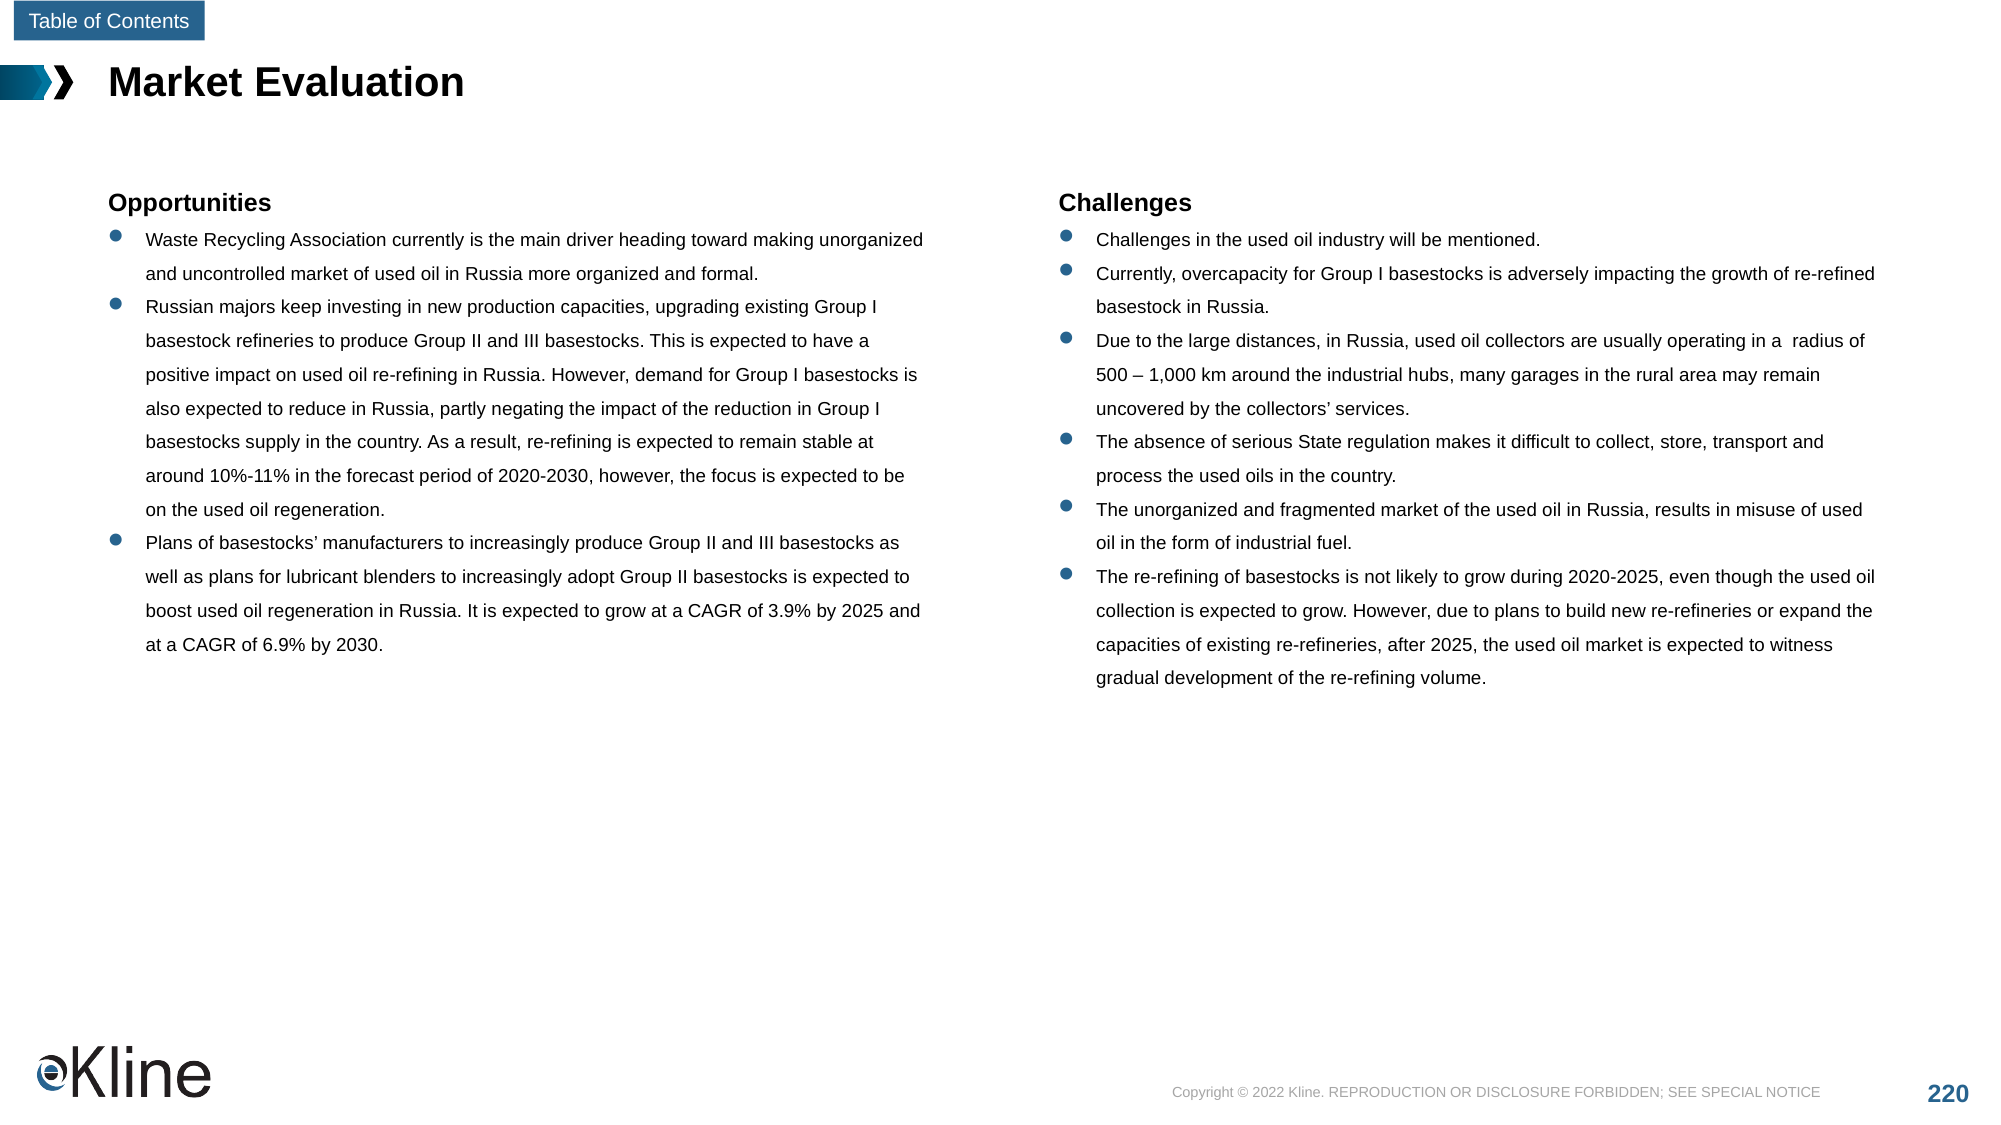

# Market Evaluation
Opportunities
Waste Recycling Association currently is the main driver heading toward making unorganized and uncontrolled market of used oil in Russia more organized and formal.
Russian majors keep investing in new production capacities, upgrading existing Group I basestock refineries to produce Group II and III basestocks. This is expected to have a positive impact on used oil re-refining in Russia. However, demand for Group I basestocks is also expected to reduce in Russia, partly negating the impact of the reduction in Group I basestocks supply in the country. As a result, re-refining is expected to remain stable at around 10%-11% in the forecast period of 2020-2030, however, the focus is expected to be on the used oil regeneration.
Plans of basestocks’ manufacturers to increasingly produce Group II and III basestocks as well as plans for lubricant blenders to increasingly adopt Group II basestocks is expected to boost used oil regeneration in Russia. It is expected to grow at a CAGR of 3.9% by 2025 and at a CAGR of 6.9% by 2030.
Challenges
Challenges in the used oil industry will be mentioned.
Currently, overcapacity for Group I basestocks is adversely impacting the growth of re-refined basestock in Russia.
Due to the large distances, in Russia, used oil collectors are usually operating in a  radius of 500 – 1,000 km around the industrial hubs, many garages in the rural area may remain uncovered by the collectors’ services.
The absence of serious State regulation makes it difficult to collect, store, transport and process the used oils in the country.
The unorganized and fragmented market of the used oil in Russia, results in misuse of used oil in the form of industrial fuel.
The re-refining of basestocks is not likely to grow during 2020-2025, even though the used oil collection is expected to grow. However, due to plans to build new re-refineries or expand the capacities of existing re-refineries, after 2025, the used oil market is expected to witness gradual development of the re-refining volume.